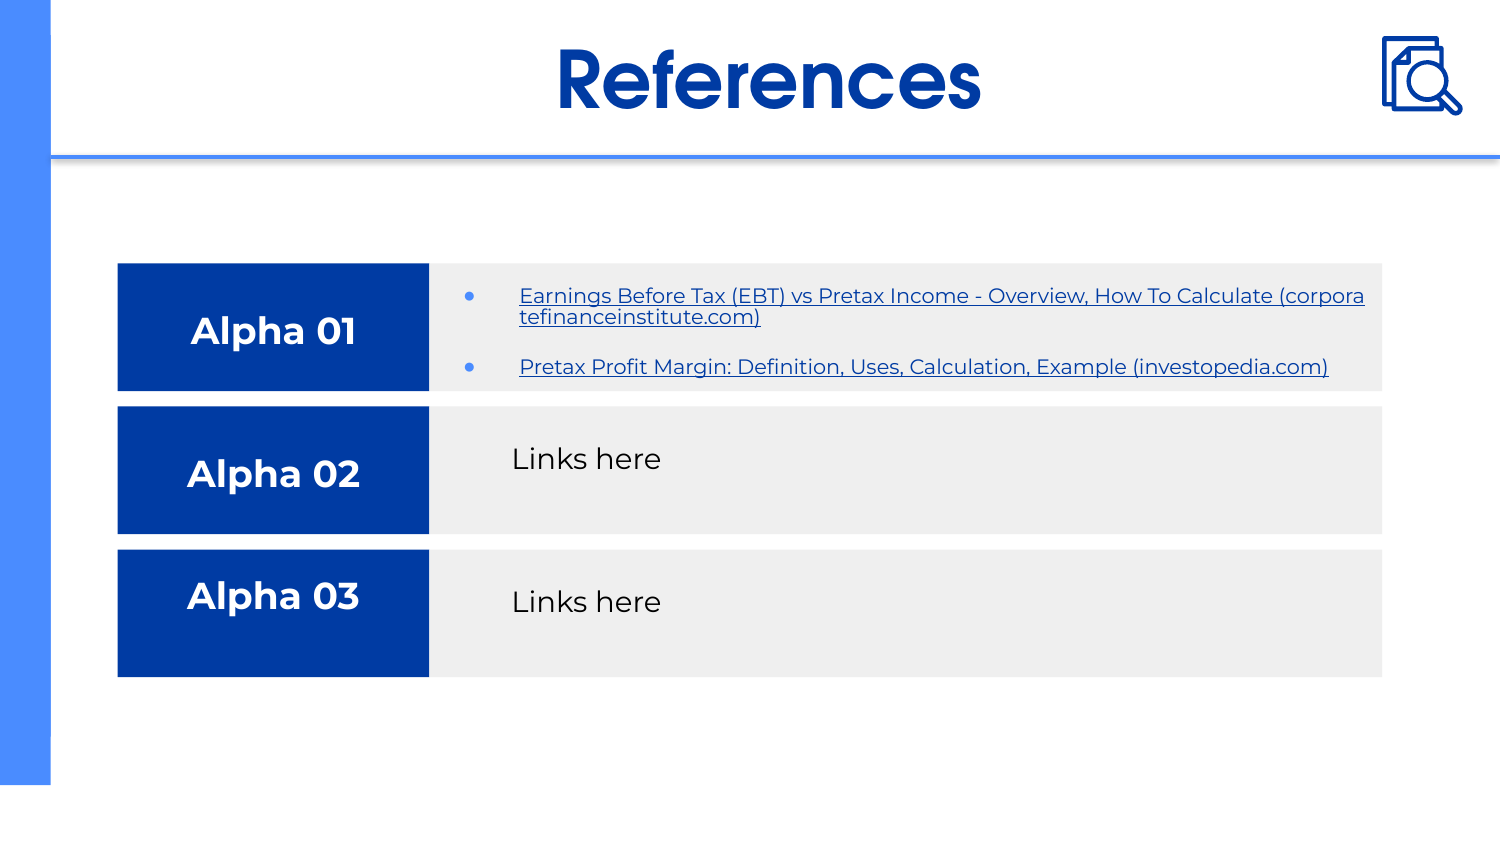

# References

Earnings Before Tax (EBT) vs Pretax Income - Overview, How To Calculate (corporatefinanceinstitute.com)

Pretax Profit Margin: Definition, Uses, Calculation, Example (investopedia.com)
Alpha 01

Links here
Alpha 02

Alpha 03
Links here